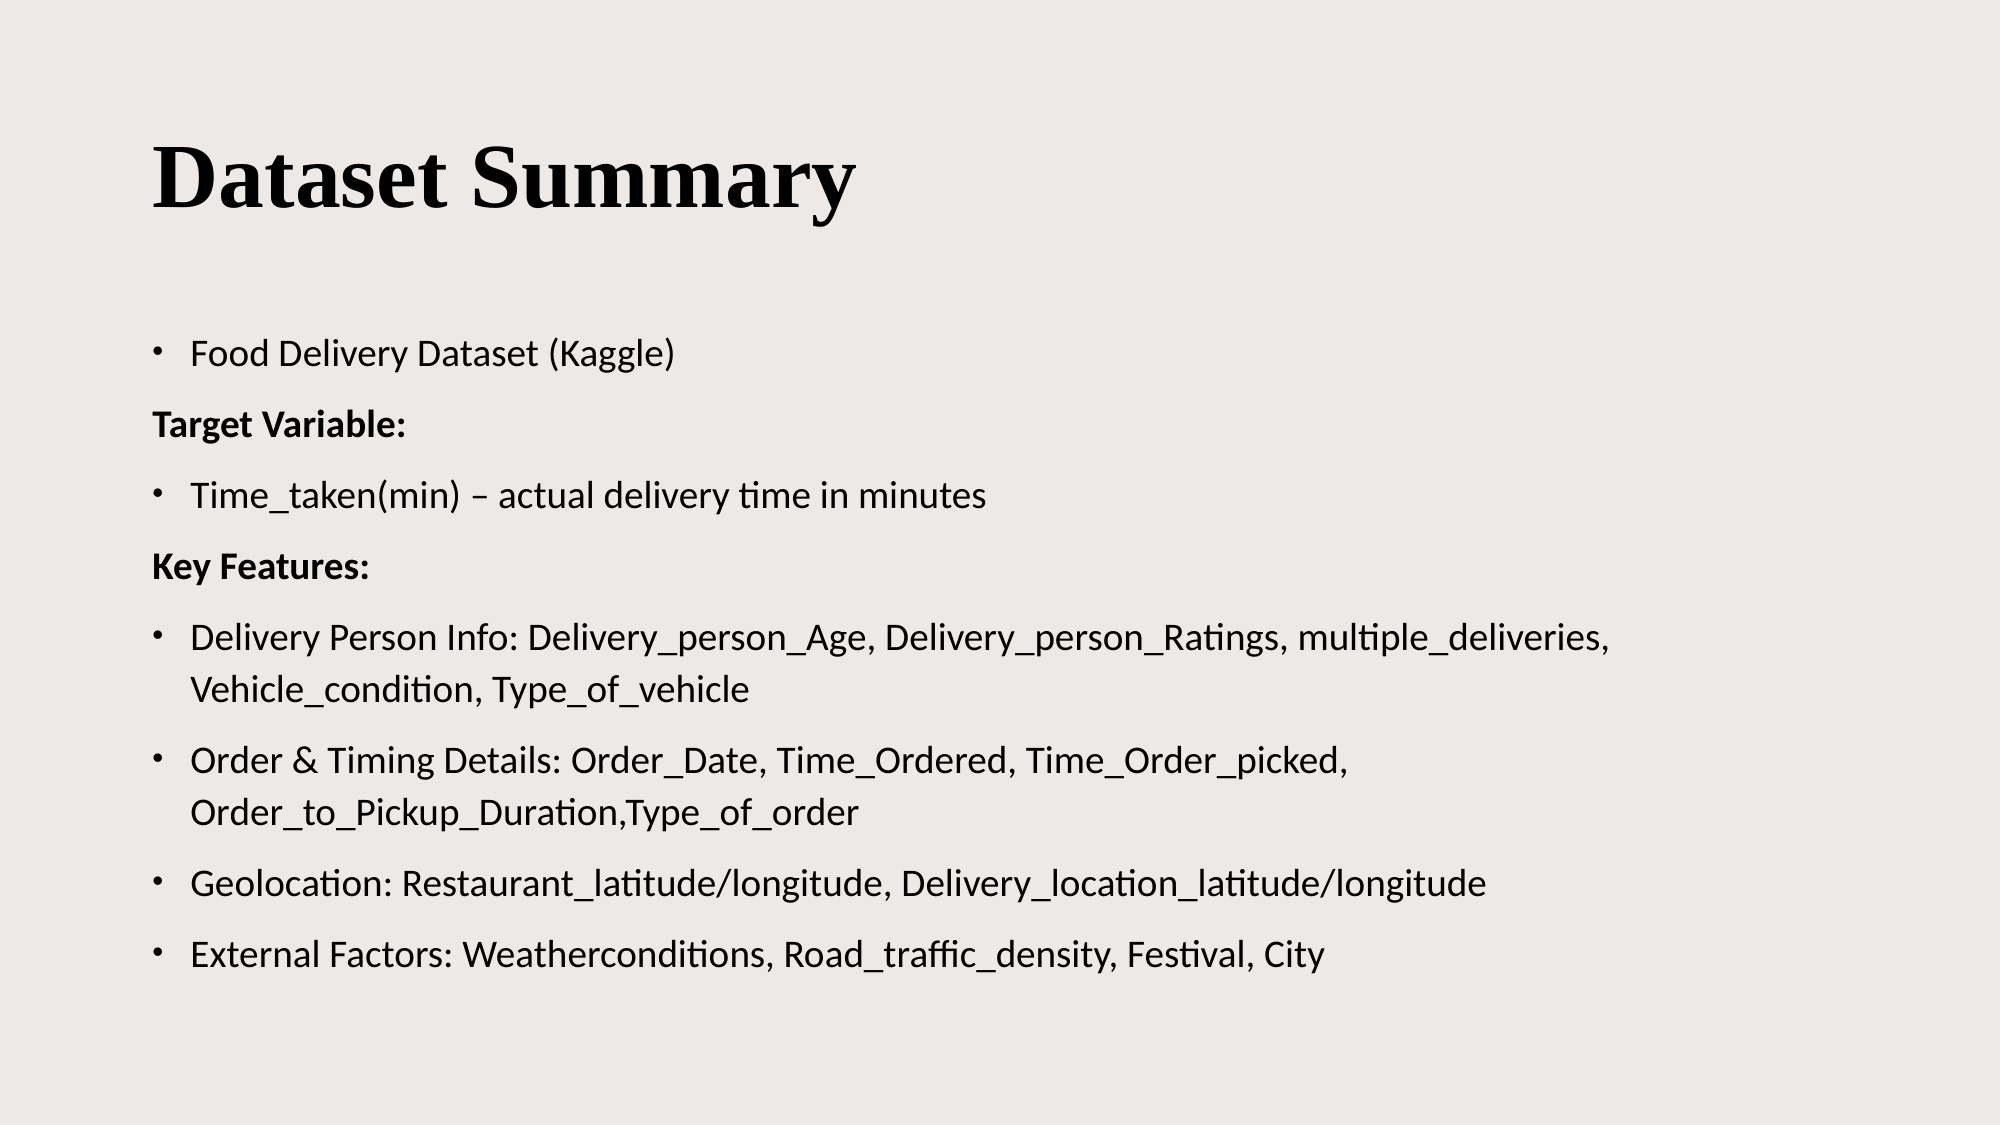

# Dataset Summary
Food Delivery Dataset (Kaggle)
Target Variable:
Time_taken(min) – actual delivery time in minutes
Key Features:
Delivery Person Info: Delivery_person_Age, Delivery_person_Ratings, multiple_deliveries, Vehicle_condition, Type_of_vehicle
Order & Timing Details: Order_Date, Time_Ordered, Time_Order_picked, Order_to_Pickup_Duration,Type_of_order
Geolocation: Restaurant_latitude/longitude, Delivery_location_latitude/longitude
External Factors: Weatherconditions, Road_traffic_density, Festival, City